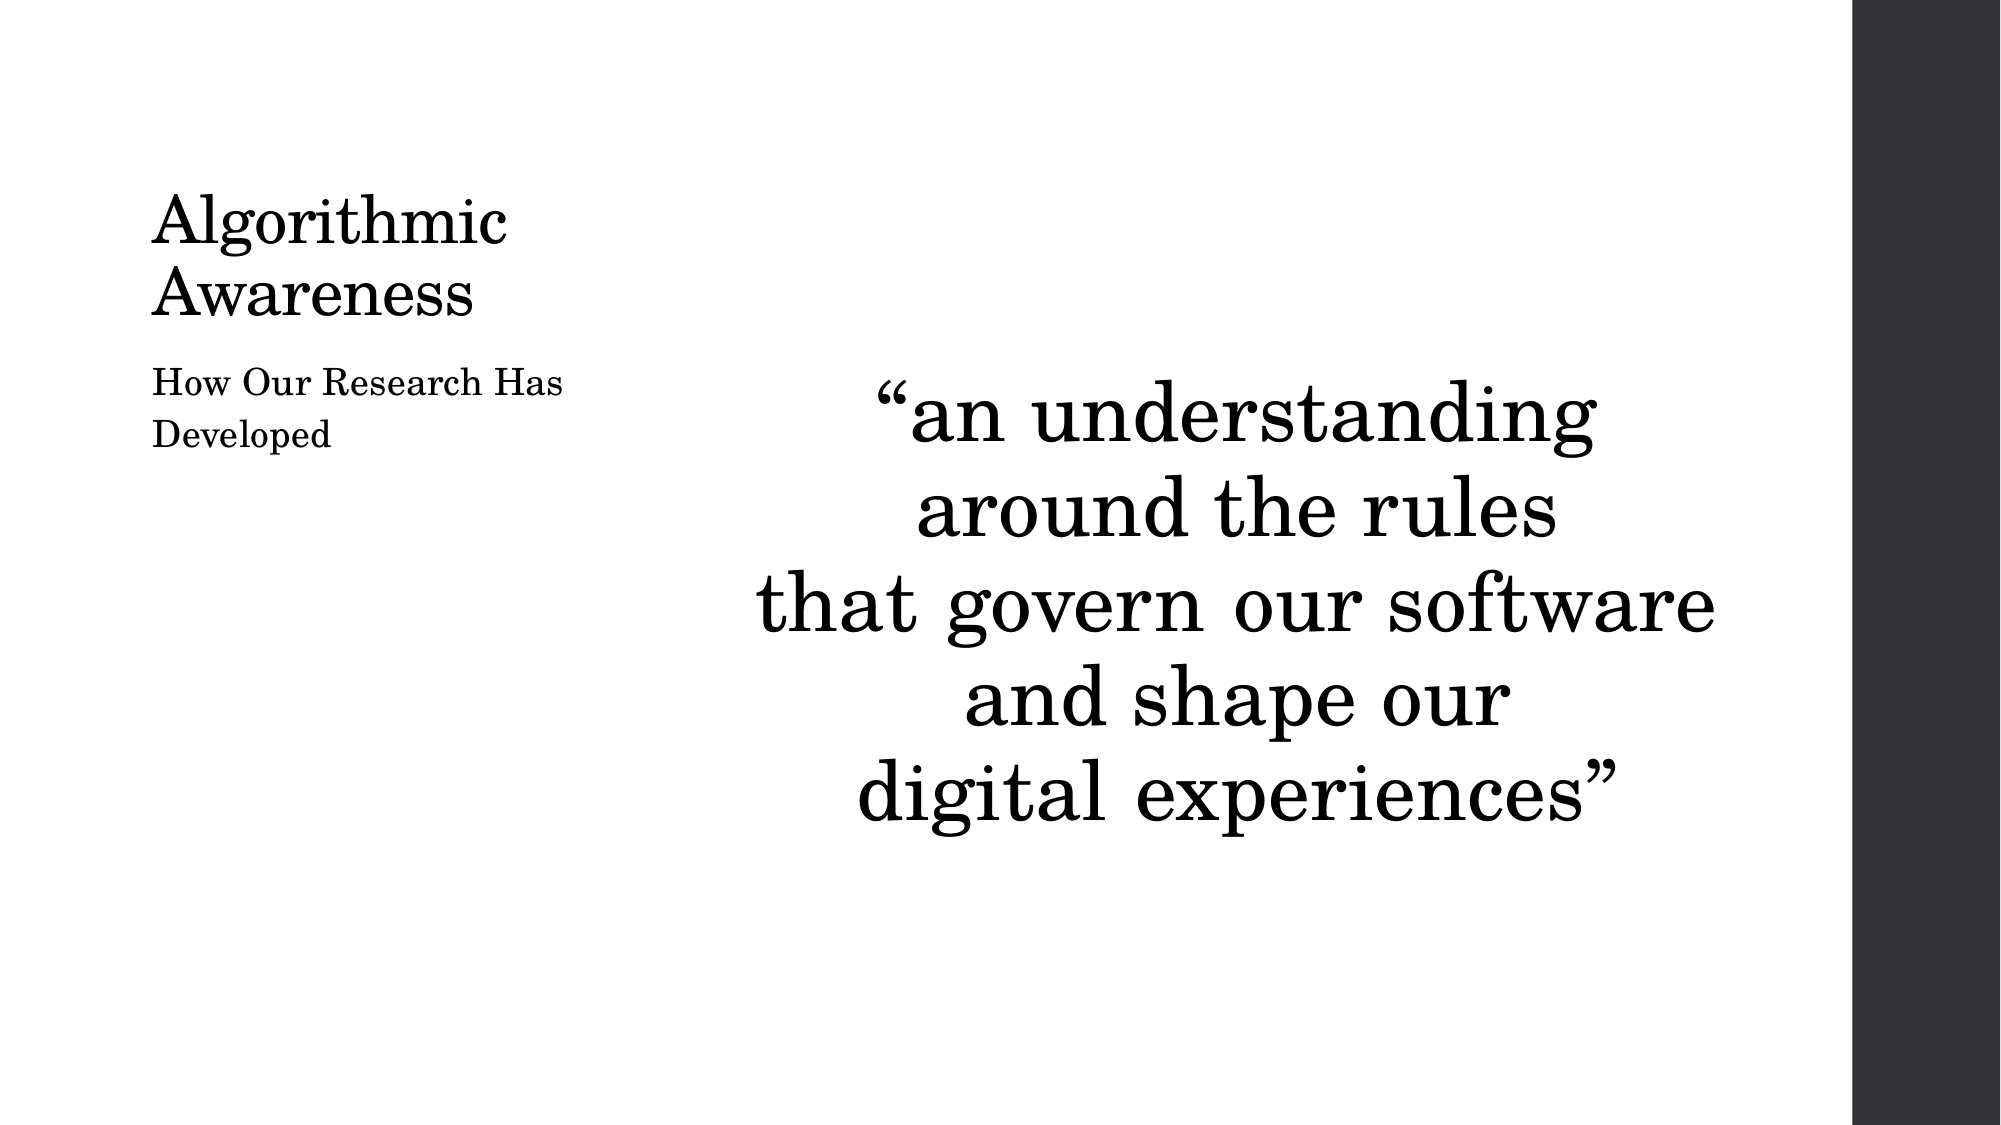

# Algorithmic Awareness

“an understanding around the rules that govern our software and shape our digital experiences”

How Our Research Has Developed